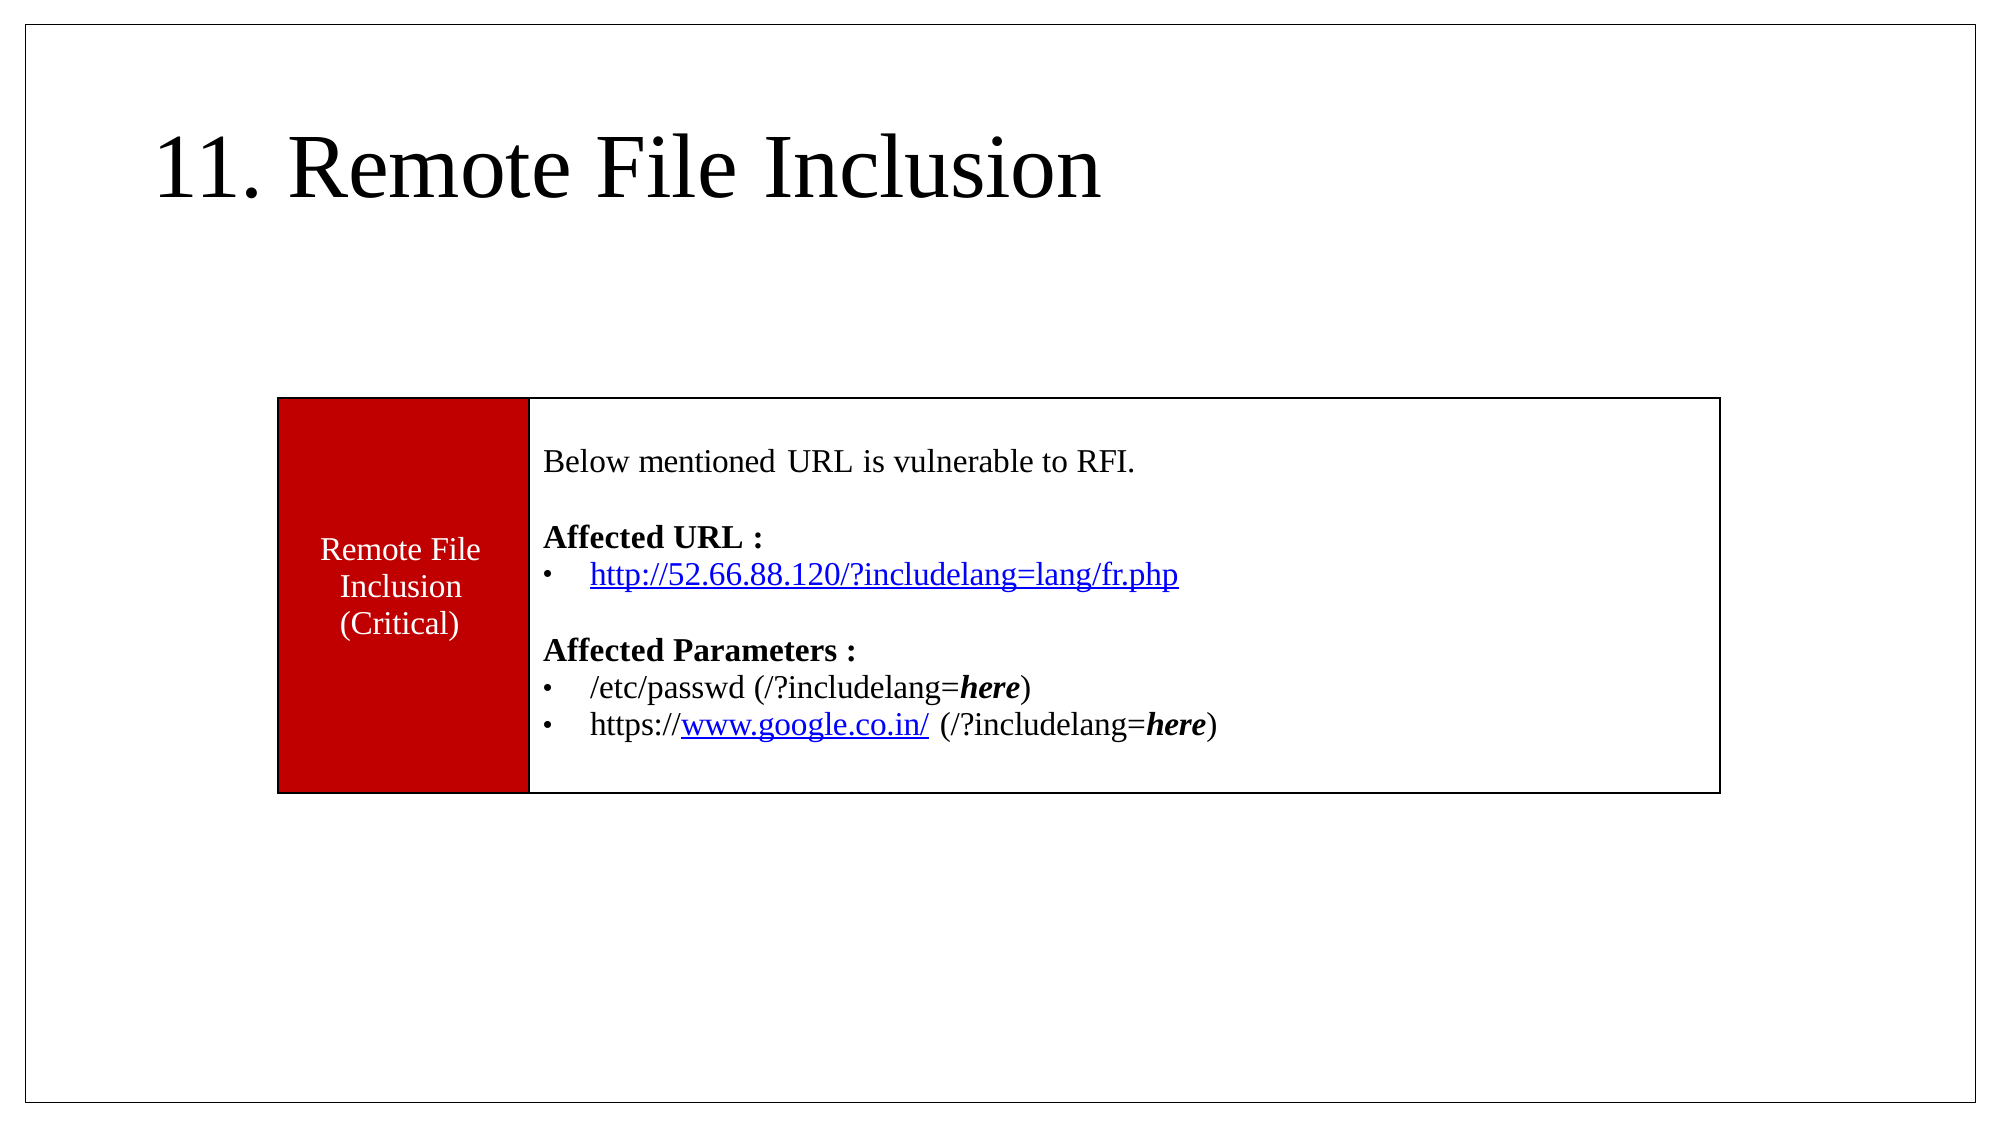

# 11. Remote File Inclusion
| Remote File Inclusion (Critical) | Below mentioned URL is vulnerable to RFI. Affected URL : http://52.66.88.120/?includelang=lang/fr.php Affected Parameters : /etc/passwd (/?includelang=here) https://www.google.co.in/ (/?includelang=here) |
| --- | --- |